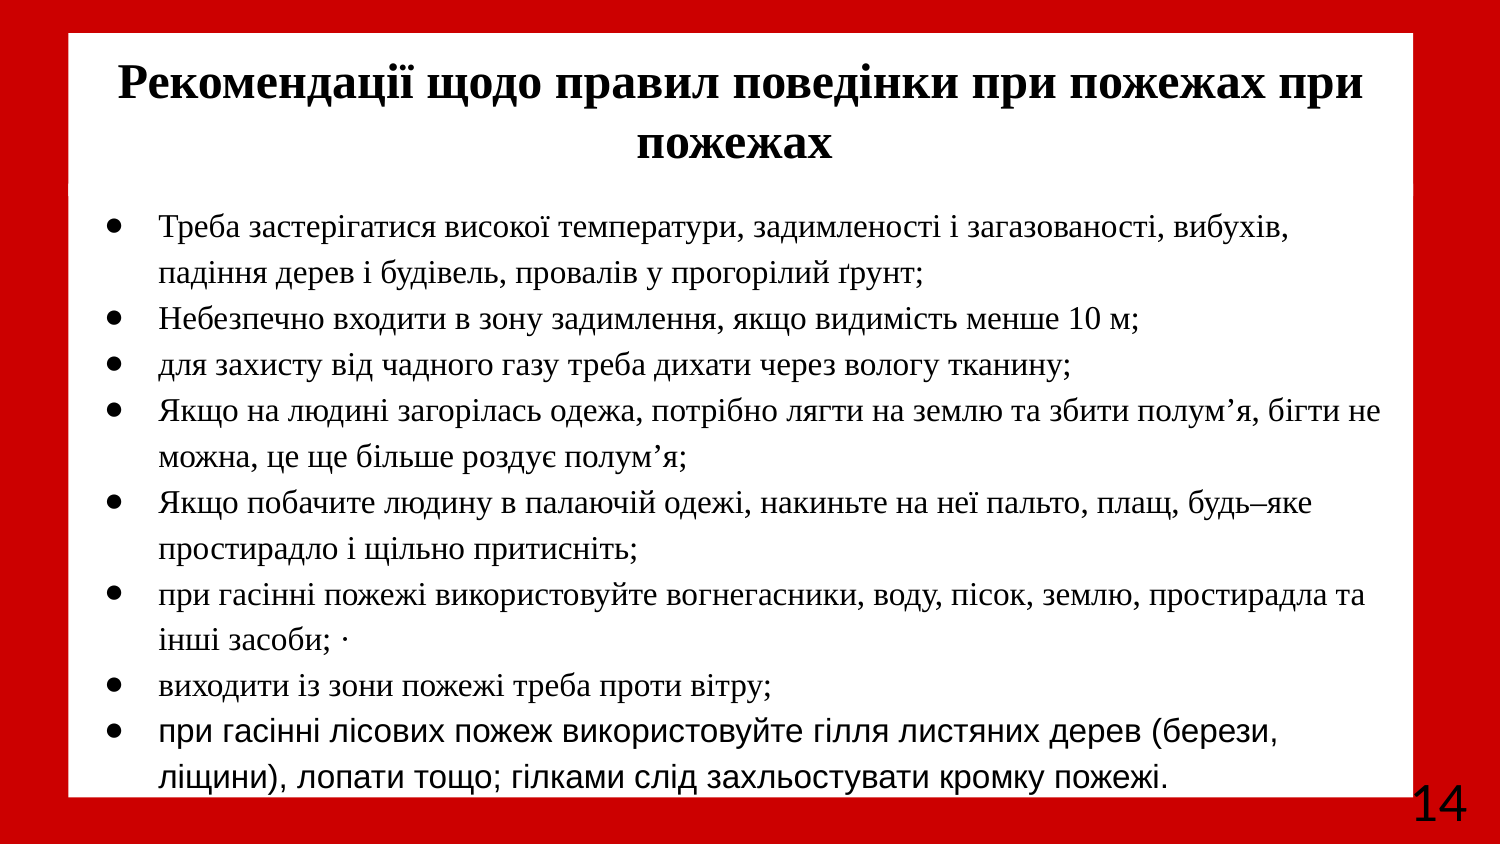

Рекомендації щодо правил поведінки при пожежах при пожежах
Треба застерігатися високої температури, задимленості і загазованості, вибухів, падіння дерев і будівель, провалів у прогорілий ґрунт;
Небезпечно входити в зону задимлення, якщо видимість менше 10 м;
для захисту від чадного газу треба дихати через вологу тканину;
Якщо на людині загорілась одежа, потрібно лягти на землю та збити полум’я, бігти не можна, це ще більше роздує полум’я;
Якщо побачите людину в палаючій одежі, накиньте на неї пальто, плащ, будь–яке простирадло і щільно притисніть;
при гасінні пожежі використовуйте вогнегасники, воду, пісок, землю, простирадла та інші засоби; ·
виходити із зони пожежі треба проти вітру;
при гасінні лісових пожеж використовуйте гілля листяних дерев (берези, ліщини), лопати тощо; гілками слід захльостувати кромку пожежі.
14